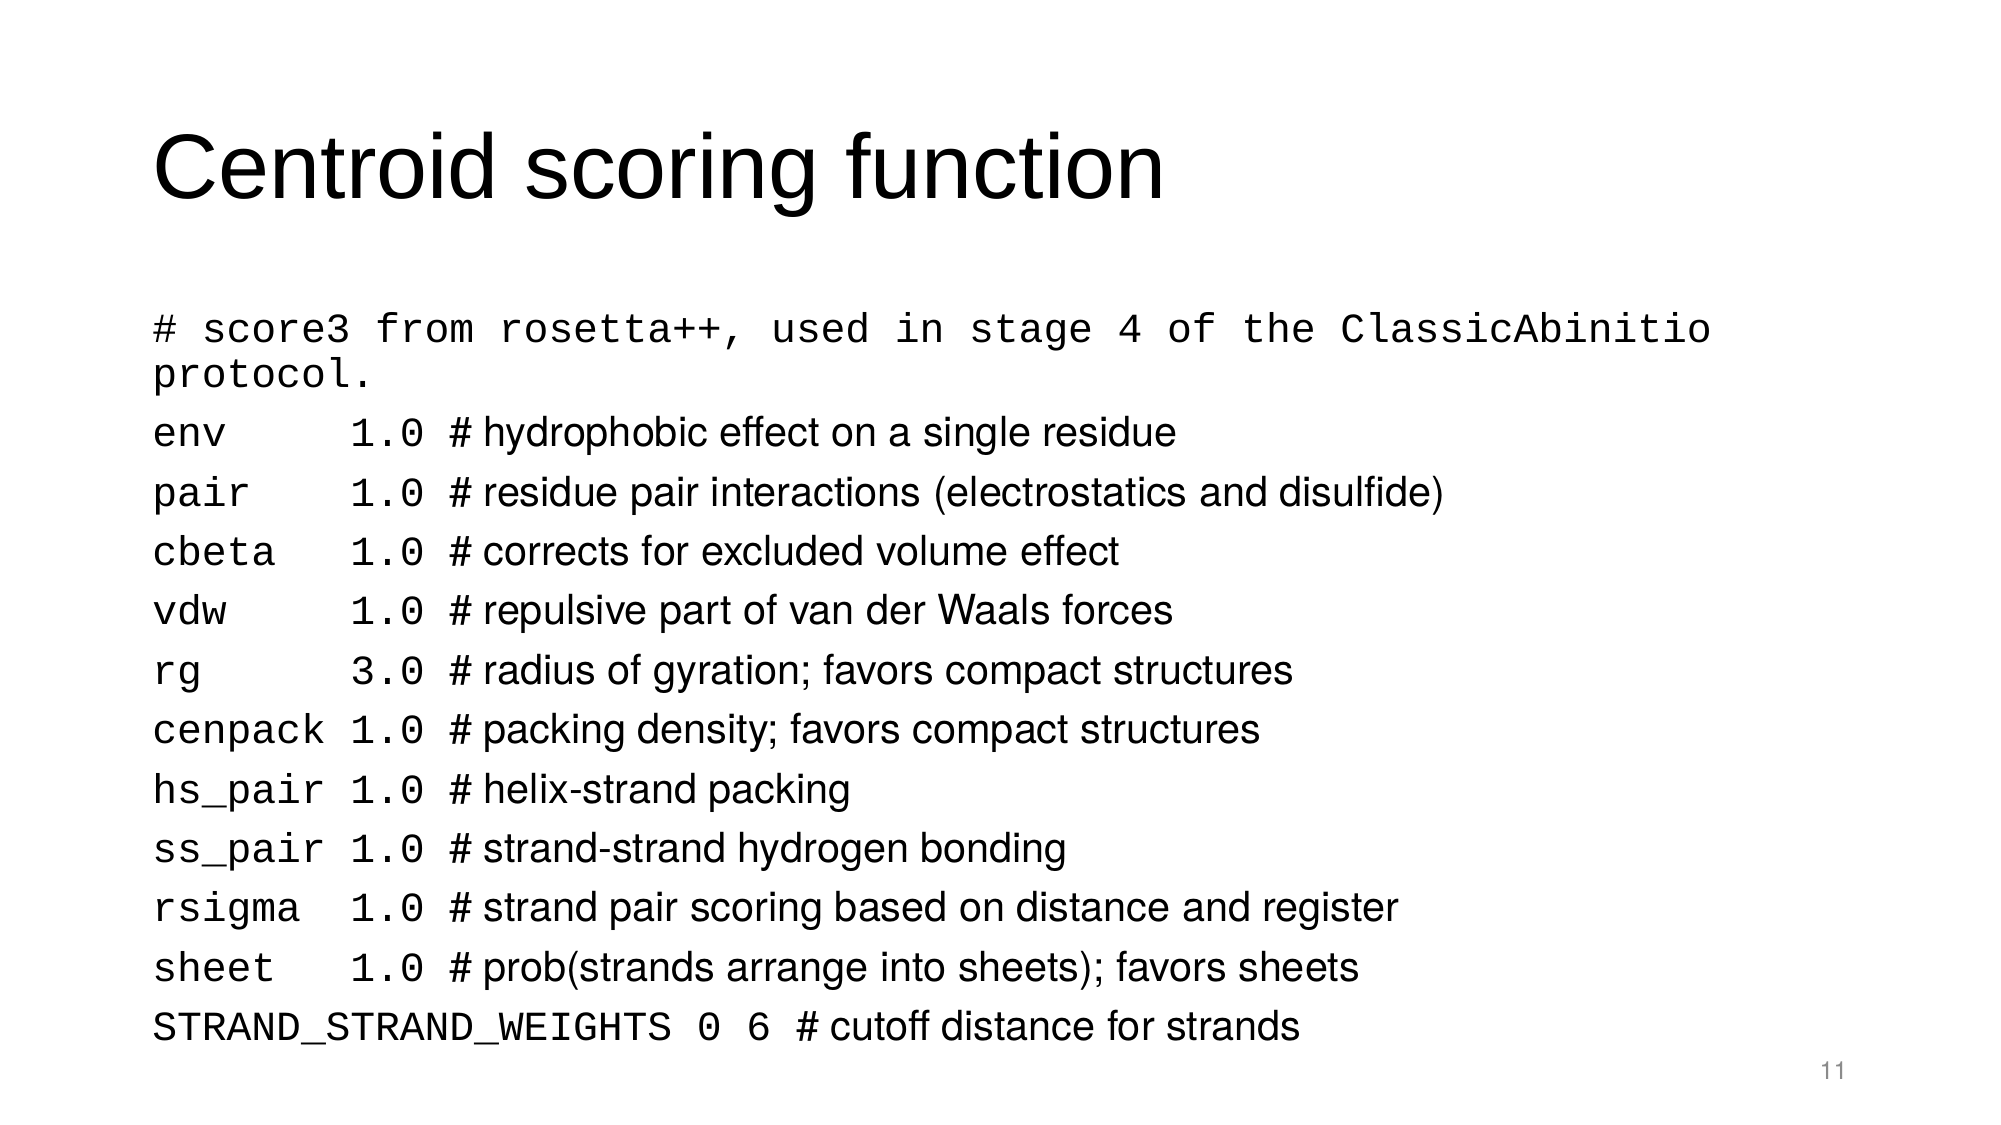

# Centroid scoring function
# score3 from rosetta++, used in stage 4 of the ClassicAbinitio protocol.
env     1.0 # hydrophobic effect on a single residue
pair    1.0 # residue pair interactions (electrostatics and disulfide)
cbeta   1.0 # corrects for excluded volume effect
vdw     1.0 # repulsive part of van der Waals forces
rg      3.0 # radius of gyration; favors compact structures
cenpack 1.0 # packing density; favors compact structures
hs_pair 1.0 # helix-strand packing
ss_pair 1.0 # strand-strand hydrogen bonding
rsigma  1.0 # strand pair scoring based on distance and register
sheet   1.0 # prob(strands arrange into sheets); favors sheets
STRAND_STRAND_WEIGHTS 0 6 # cutoff distance for strands
11